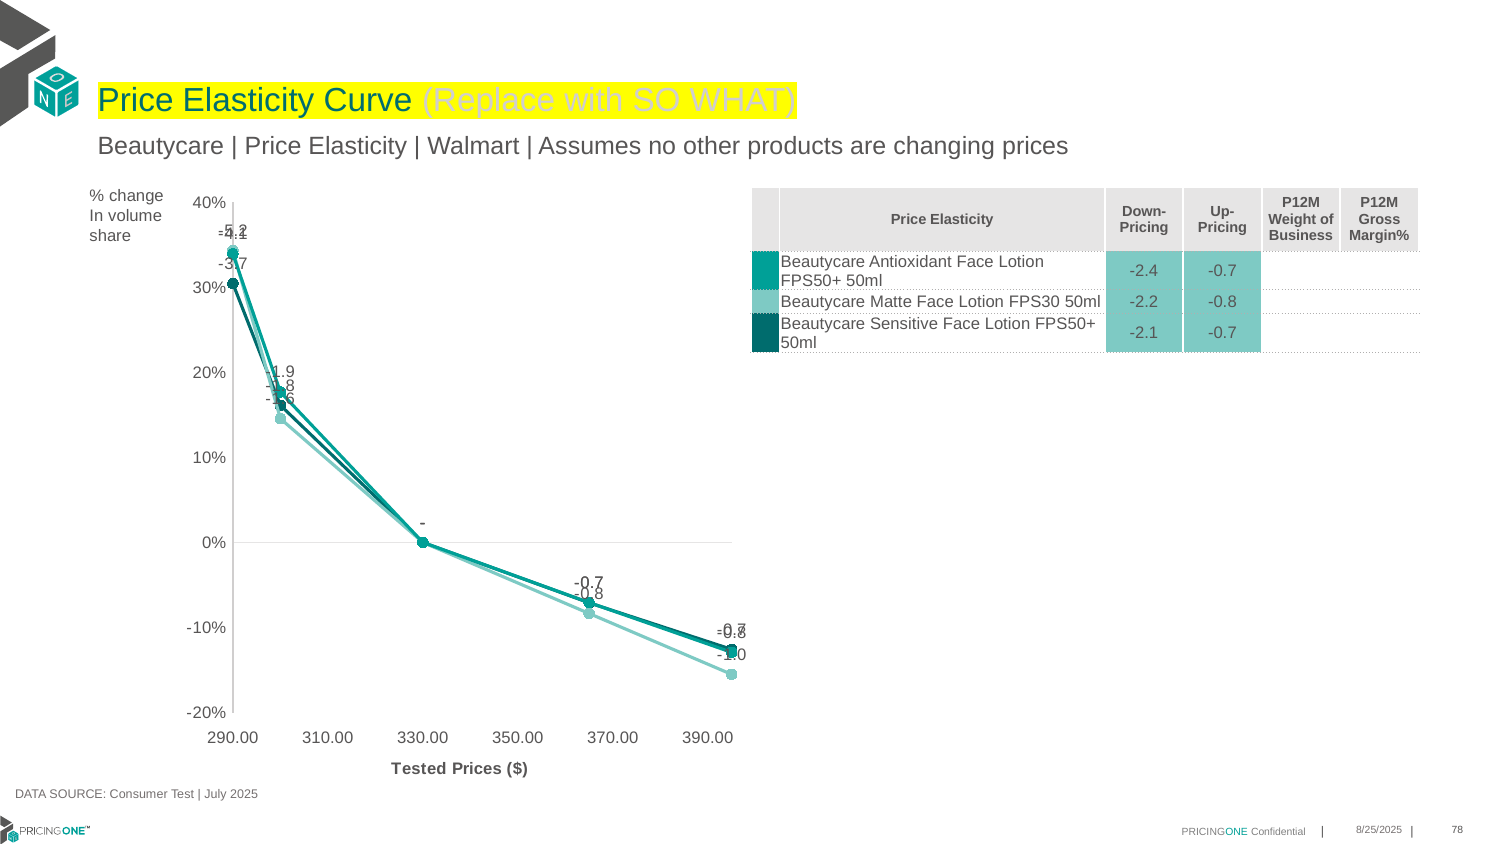

# Price Elasticity Curve (Replace with SO WHAT)
Beautycare | Price Elasticity | Walmart | Assumes no other products are changing prices
% change In volume share
|  | Price Elasticity | Down-Pricing | Up-Pricing | P12M Weight of Business | P12M Gross Margin% |
| --- | --- | --- | --- | --- | --- |
|  | Beautycare Antioxidant Face Lotion FPS50+ 50ml | -2.4 | -0.7 |  |  |
|  | Beautycare Matte Face Lotion FPS30 50ml | -2.2 | -0.8 |  |  |
|  | Beautycare Sensitive Face Lotion FPS50+ 50ml | -2.1 | -0.7 |  |  |

### Chart

| Category | Beautycare Antioxidant Face Lotion FPS50+ 50ml | Beautycare Matte Face Lotion FPS30 50ml | Beautycare Sensitive Face Lotion FPS50+ 50ml |
|---|---|---|---|
DATA SOURCE: Consumer Test | July 2025

8/25/2025
78